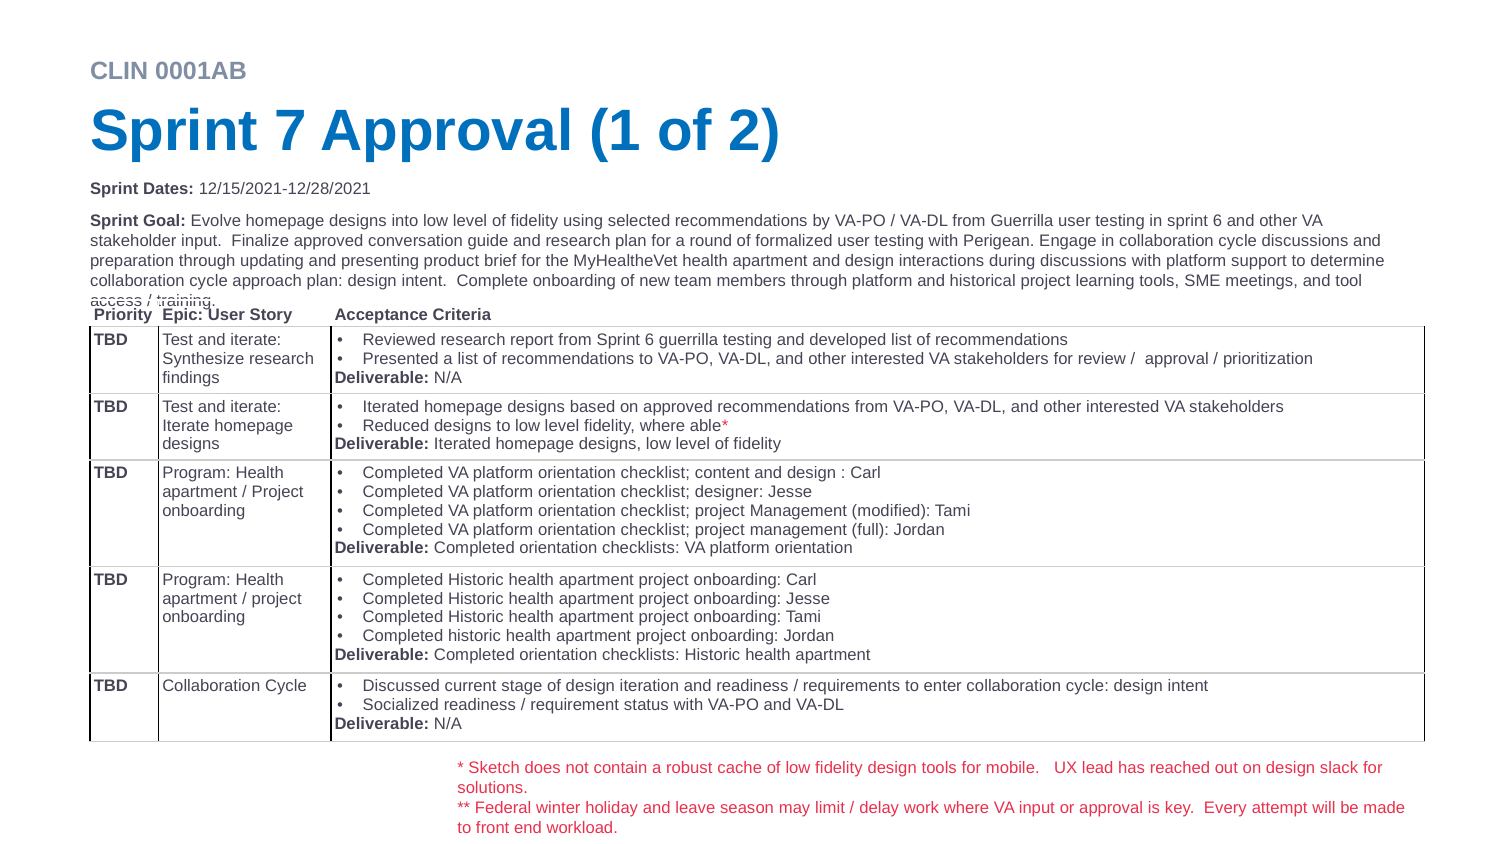

CLIN 0001AB

# Sprint 7 Approval (1 of 2)
Sprint Dates: 12/15/2021-12/28/2021

Sprint Goal: Evolve homepage designs into low level of fidelity using selected recommendations by VA-PO / VA-DL from Guerrilla user testing in sprint 6 and other VA stakeholder input.  Finalize approved conversation guide and research plan for a round of formalized user testing with Perigean. Engage in collaboration cycle discussions and preparation through updating and presenting product brief for the MyHealtheVet health apartment and design interactions during discussions with platform support to determine collaboration cycle approach plan: design intent.  Complete onboarding of new team members through platform and historical project learning tools, SME meetings, and tool access / training.

| Priority | Epic: User Story | Acceptance Criteria |
| --- | --- | --- |
| TBD | Test and iterate: Synthesize research findings | Reviewed research report from Sprint 6 guerrilla testing and developed list of recommendations Presented a list of recommendations to VA-PO, VA-DL, and other interested VA stakeholders for review / approval / prioritization Deliverable: N/A |
| TBD | Test and iterate: Iterate homepage designs | Iterated homepage designs based on approved recommendations from VA-PO, VA-DL, and other interested VA stakeholders Reduced designs to low level fidelity, where able\* Deliverable: Iterated homepage designs, low level of fidelity |
| TBD | Program: Health apartment / Project onboarding | Completed VA platform orientation checklist; content and design : Carl Completed VA platform orientation checklist; designer: Jesse Completed VA platform orientation checklist; project Management (modified): Tami Completed VA platform orientation checklist; project management (full): Jordan Deliverable: Completed orientation checklists: VA platform orientation |
| TBD | Program: Health apartment / project onboarding | Completed Historic health apartment project onboarding: Carl Completed Historic health apartment project onboarding: Jesse Completed Historic health apartment project onboarding: Tami Completed historic health apartment project onboarding: Jordan Deliverable: Completed orientation checklists: Historic health apartment |
| TBD | Collaboration Cycle | Discussed current stage of design iteration and readiness / requirements to enter collaboration cycle: design intent Socialized readiness / requirement status with VA-PO and VA-DL Deliverable: N/A |
* Sketch does not contain a robust cache of low fidelity design tools for mobile.   UX lead has reached out on design slack for solutions.
** Federal winter holiday and leave season may limit / delay work where VA input or approval is key.  Every attempt will be made to front end workload.